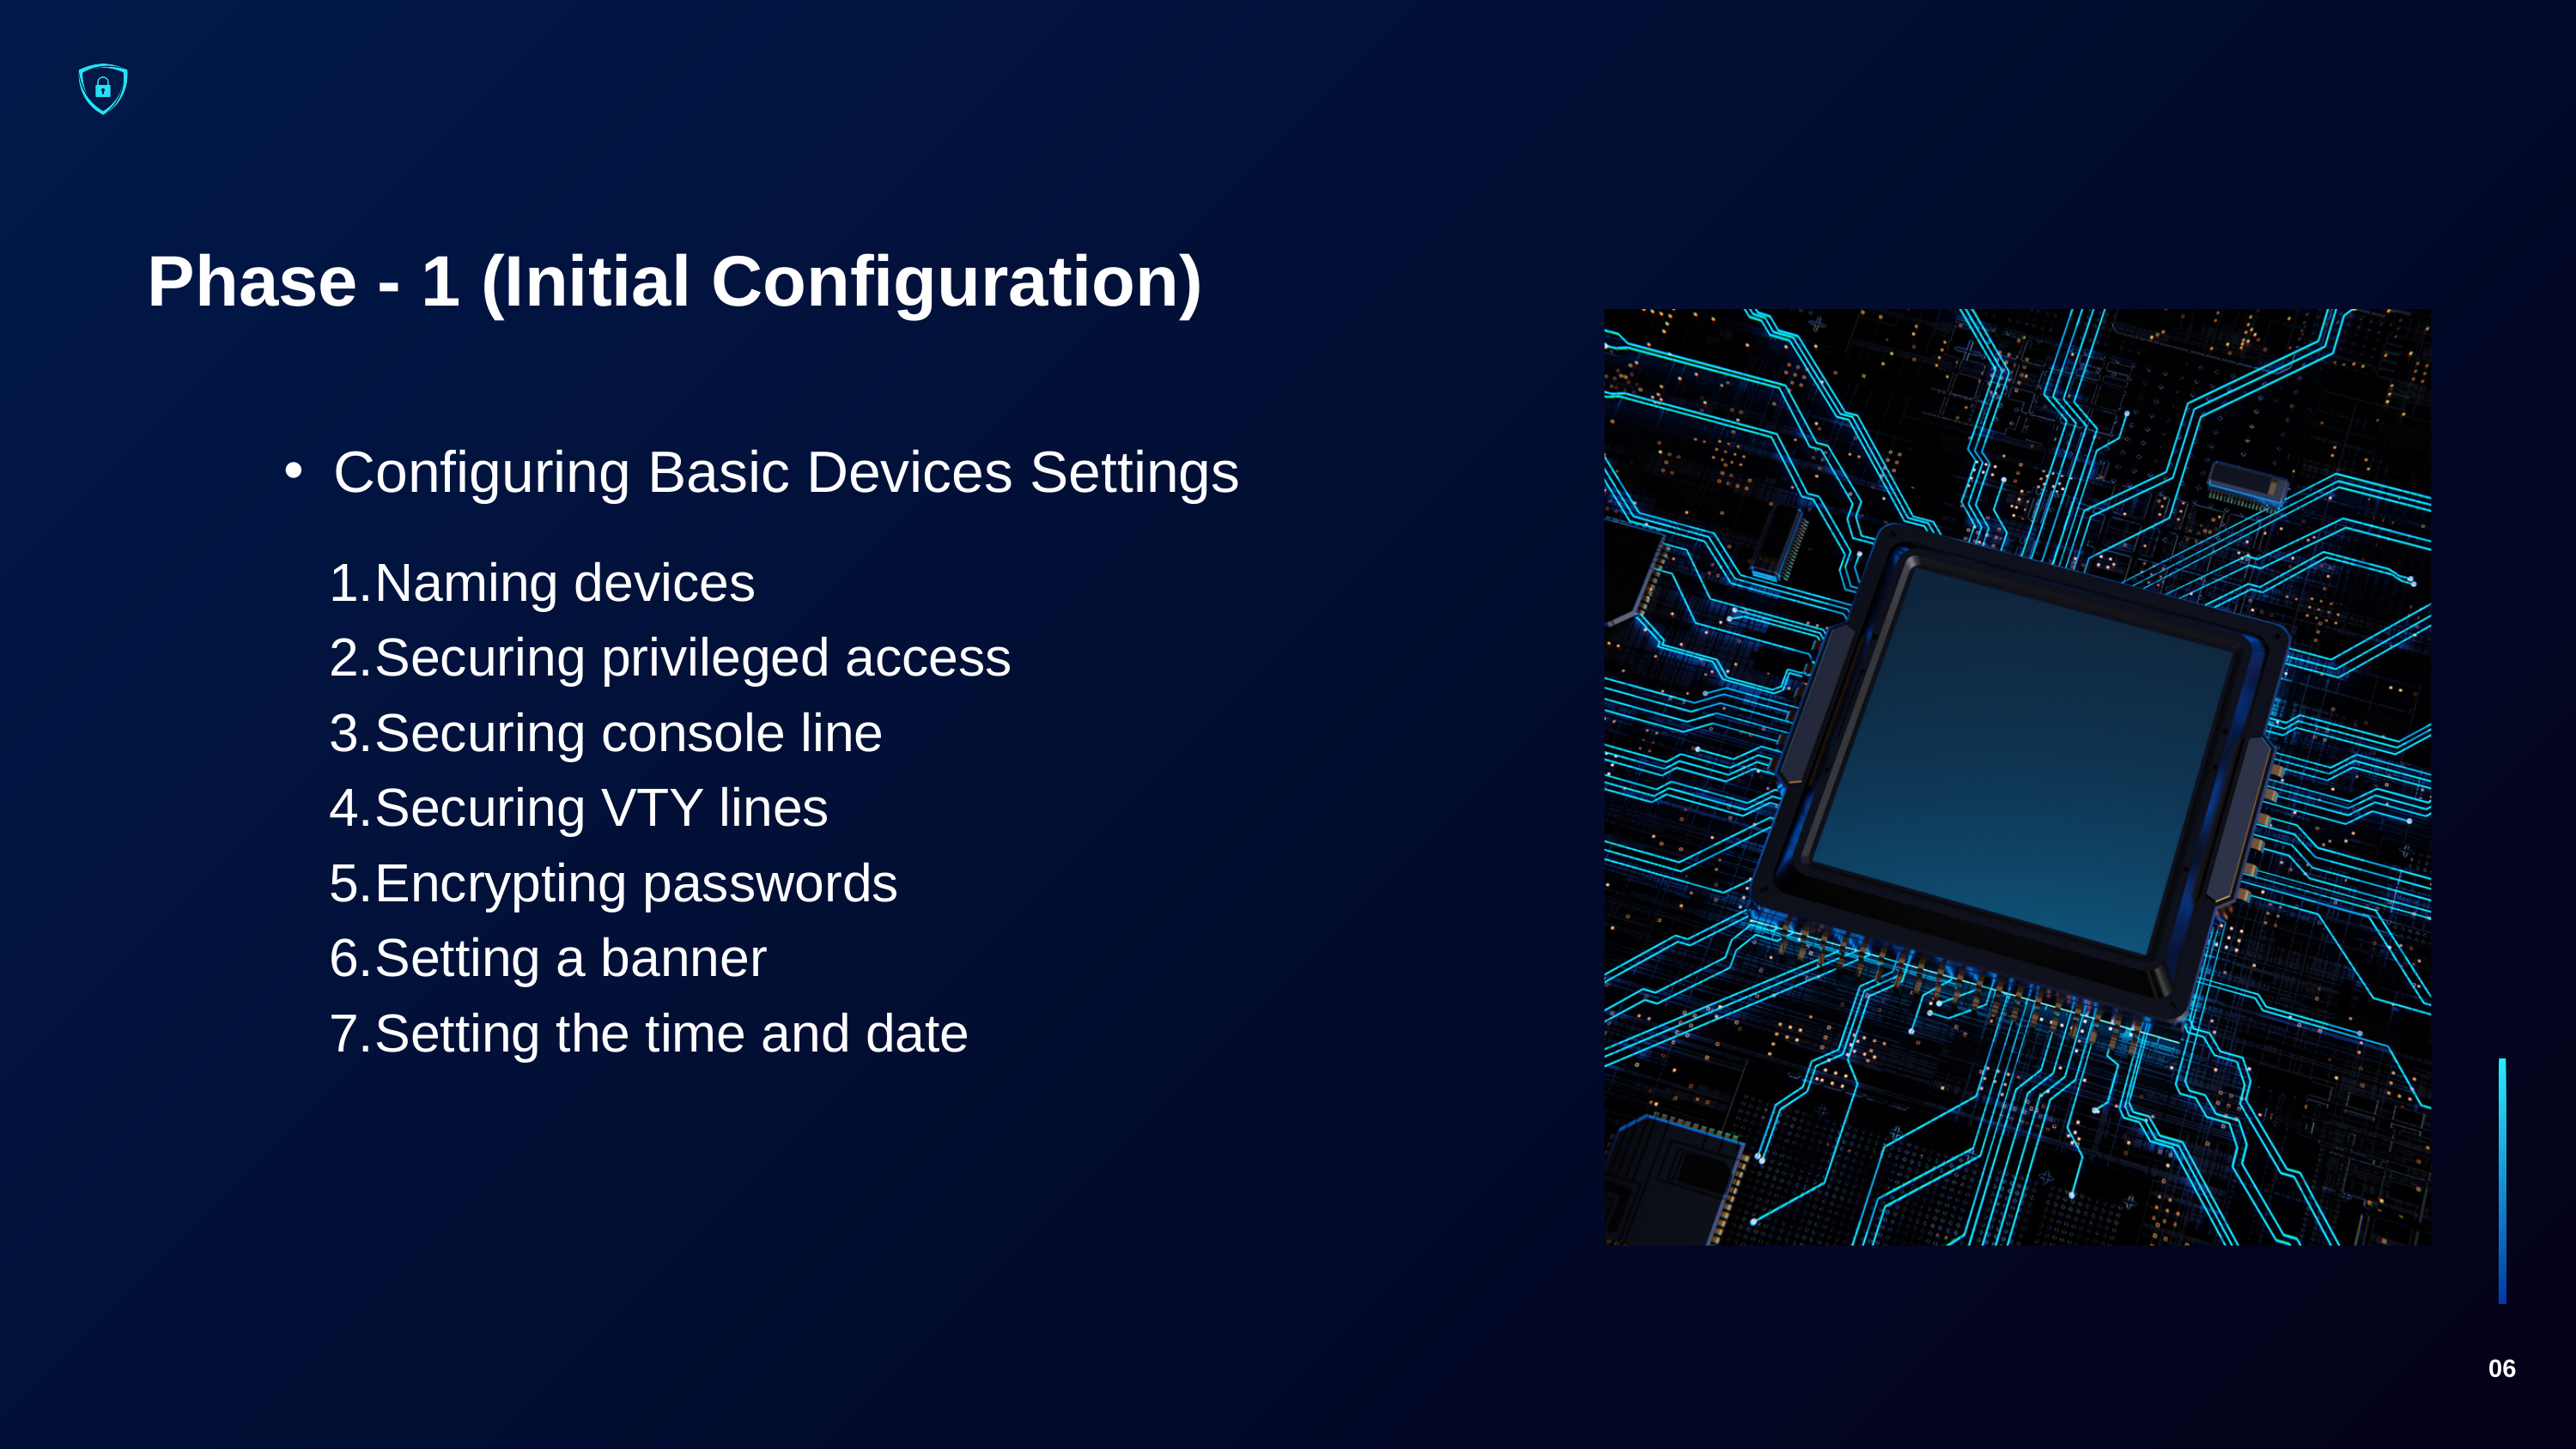

Phase - 1 (Initial Configuration)

Configuring Basic Devices Settings
Naming devices
Securing privileged access
Securing console line
Securing VTY lines
Encrypting passwords
Setting a banner
Setting the time and date

06